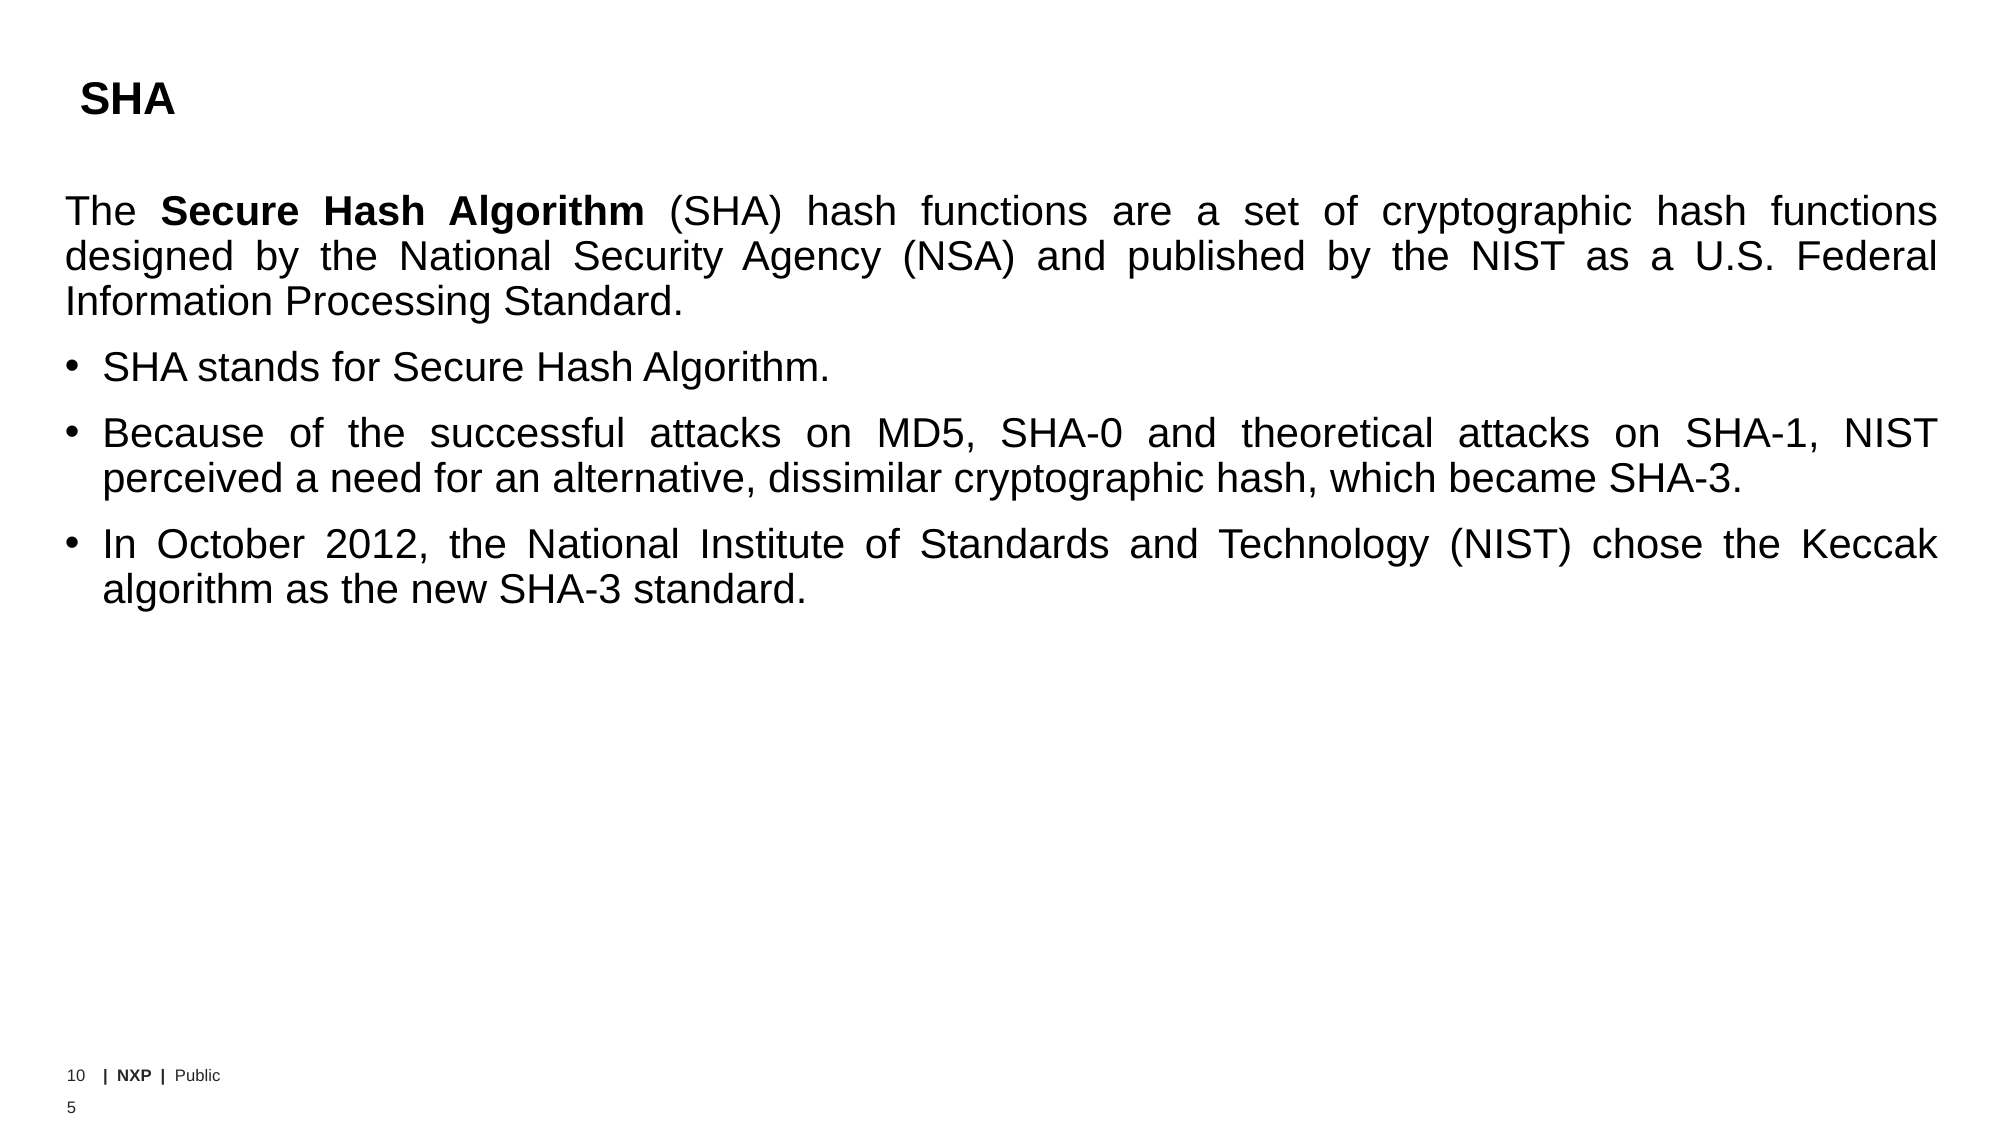

# SHA
The Secure Hash Algorithm (SHA) hash functions are a set of cryptographic hash functions designed by the National Security Agency (NSA) and published by the NIST as a U.S. Federal Information Processing Standard.
SHA stands for Secure Hash Algorithm.
Because of the successful attacks on MD5, SHA-0 and theoretical attacks on SHA-1, NIST perceived a need for an alternative, dissimilar cryptographic hash, which became SHA-3.
In October 2012, the National Institute of Standards and Technology (NIST) chose the Keccak algorithm as the new SHA-3 standard.